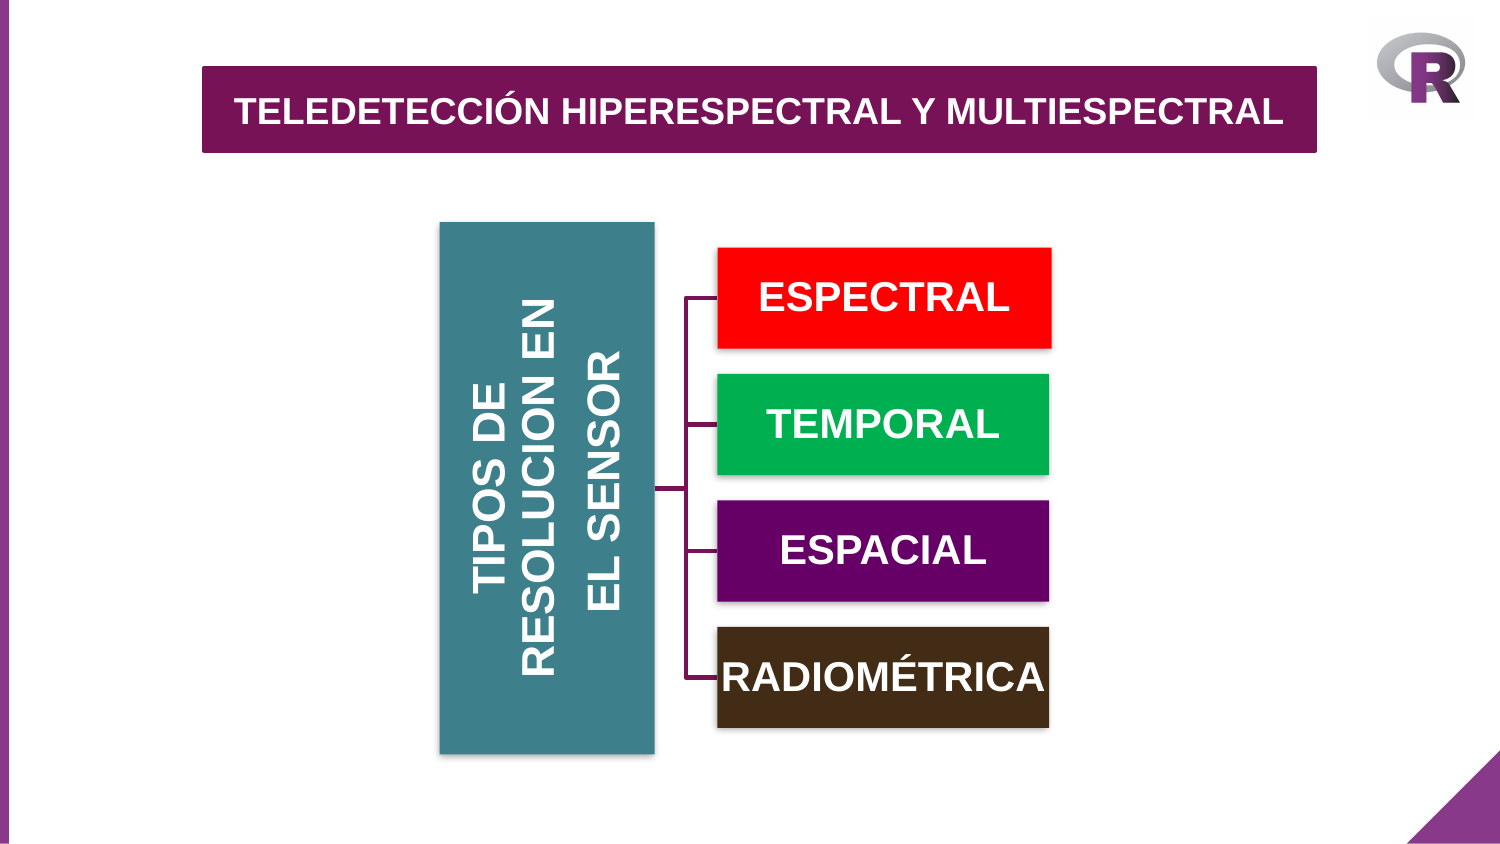

TELEDETECCIÓN HIPERESPECTRAL Y MULTIESPECTRAL

TIPOS DE RESOLUCION EN
 EL SENSOR
ESPECTRAL
TEMPORAL
ESPACIAL
RADIOMÉTRICA